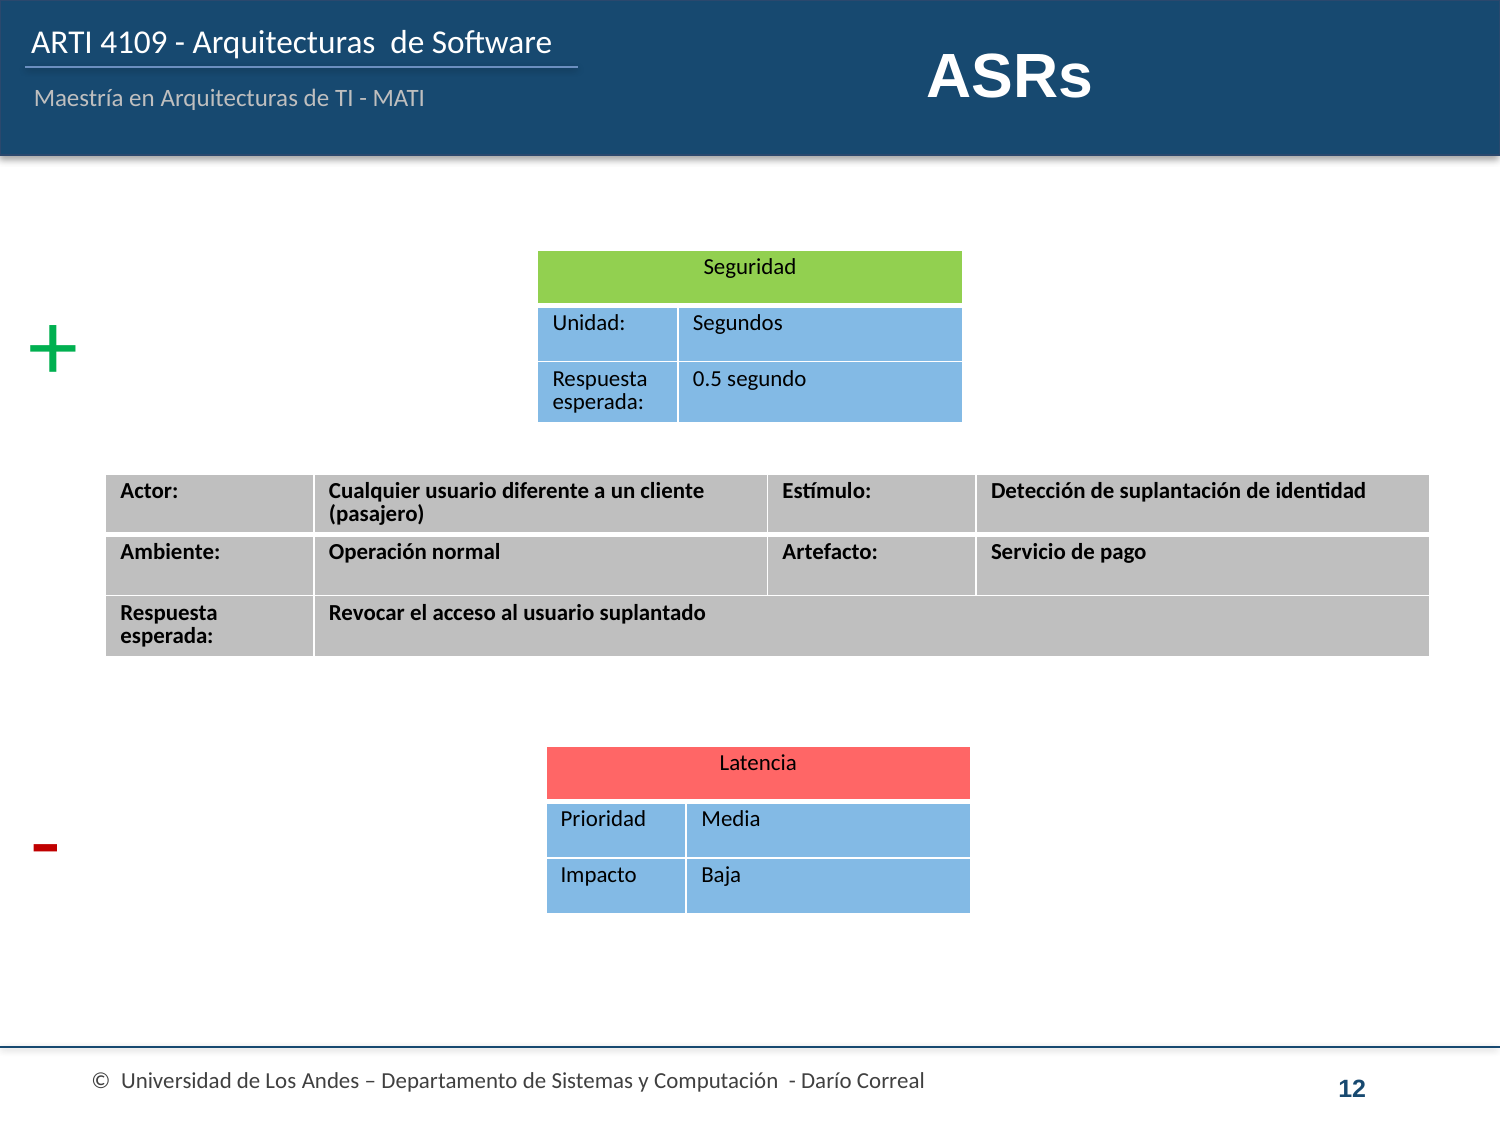

# ASRs
| Seguridad |  |
| --- | --- |
| Unidad: | Segundos |
| Respuesta esperada: | 0.5 segundo |
+
| Actor: | Cualquier usuario diferente a un cliente (pasajero) | Estímulo: | Detección de suplantación de identidad |
| --- | --- | --- | --- |
| Ambiente: | Operación normal | Artefacto: | Servicio de pago |
| Respuesta esperada: | Revocar el acceso al usuario suplantado |  |  |
| Latencia |  |
| --- | --- |
| Prioridad | Media |
| Impacto | Baja |
-
12
©  Universidad de Los Andes – Departamento de Sistemas y Computación  - Darío Correal